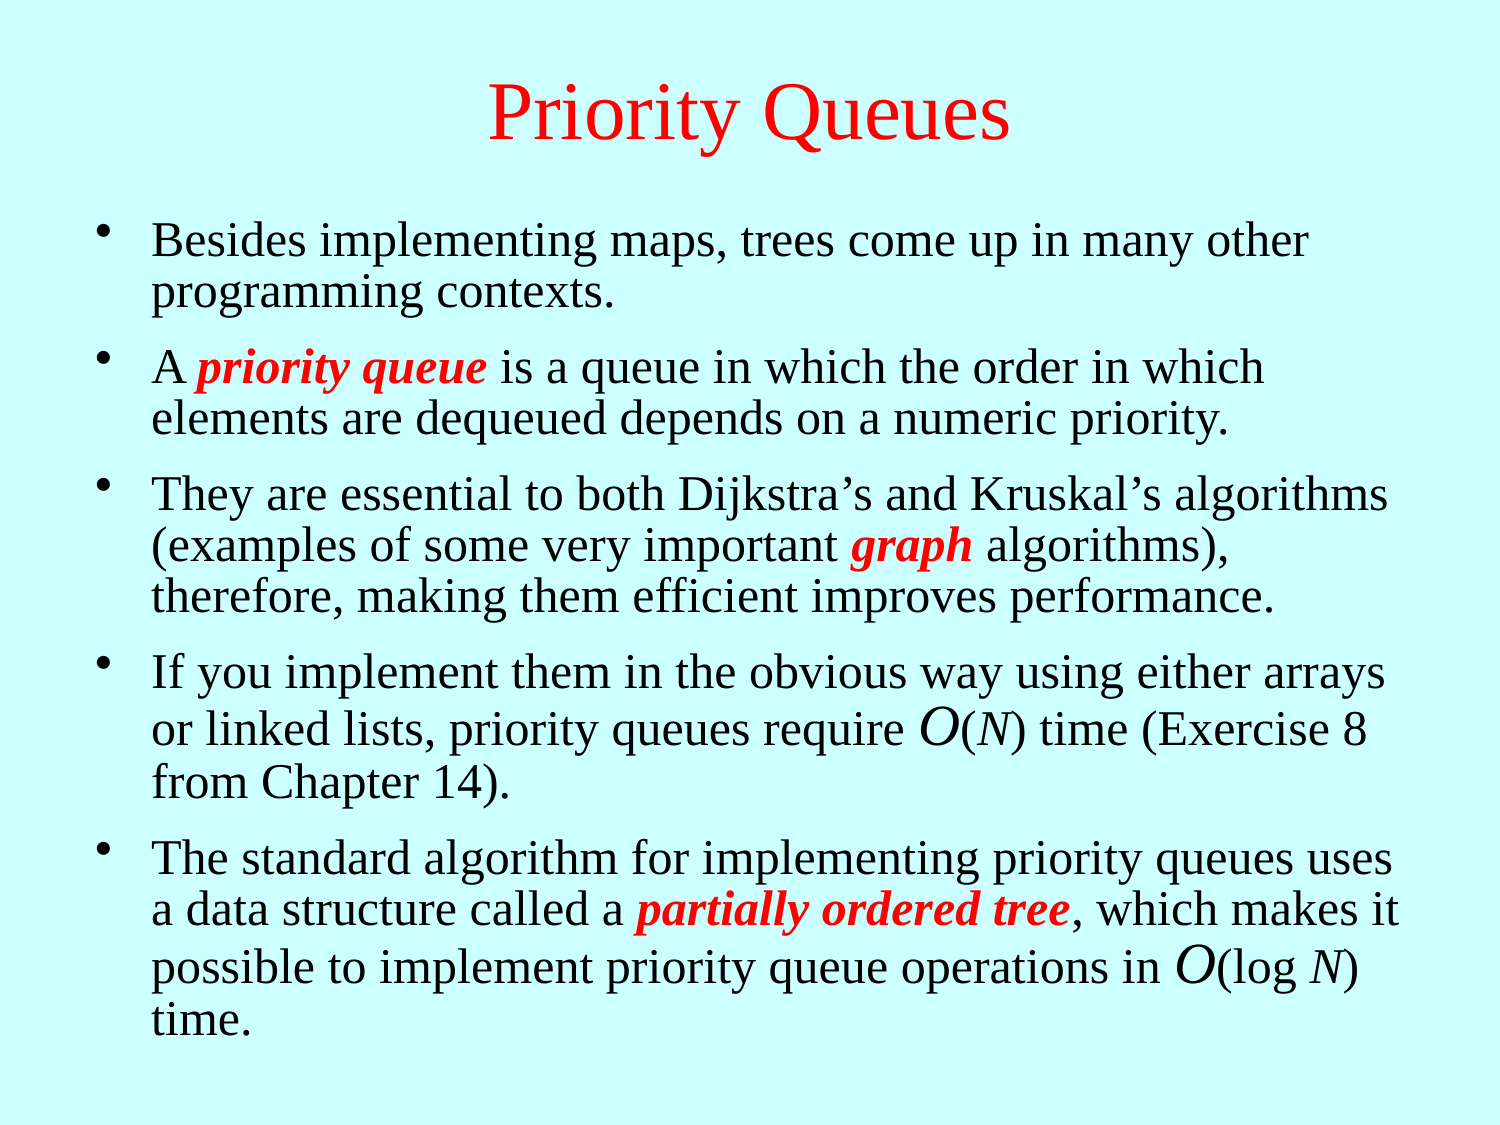

# Priority Queues
Besides implementing maps, trees come up in many other programming contexts.
A priority queue is a queue in which the order in which elements are dequeued depends on a numeric priority.
They are essential to both Dijkstra’s and Kruskal’s algorithms (examples of some very important graph algorithms), therefore, making them efficient improves performance.
If you implement them in the obvious way using either arrays or linked lists, priority queues require O(N) time (Exercise 8 from Chapter 14).
The standard algorithm for implementing priority queues uses a data structure called a partially ordered tree, which makes it possible to implement priority queue operations in O(log N) time.